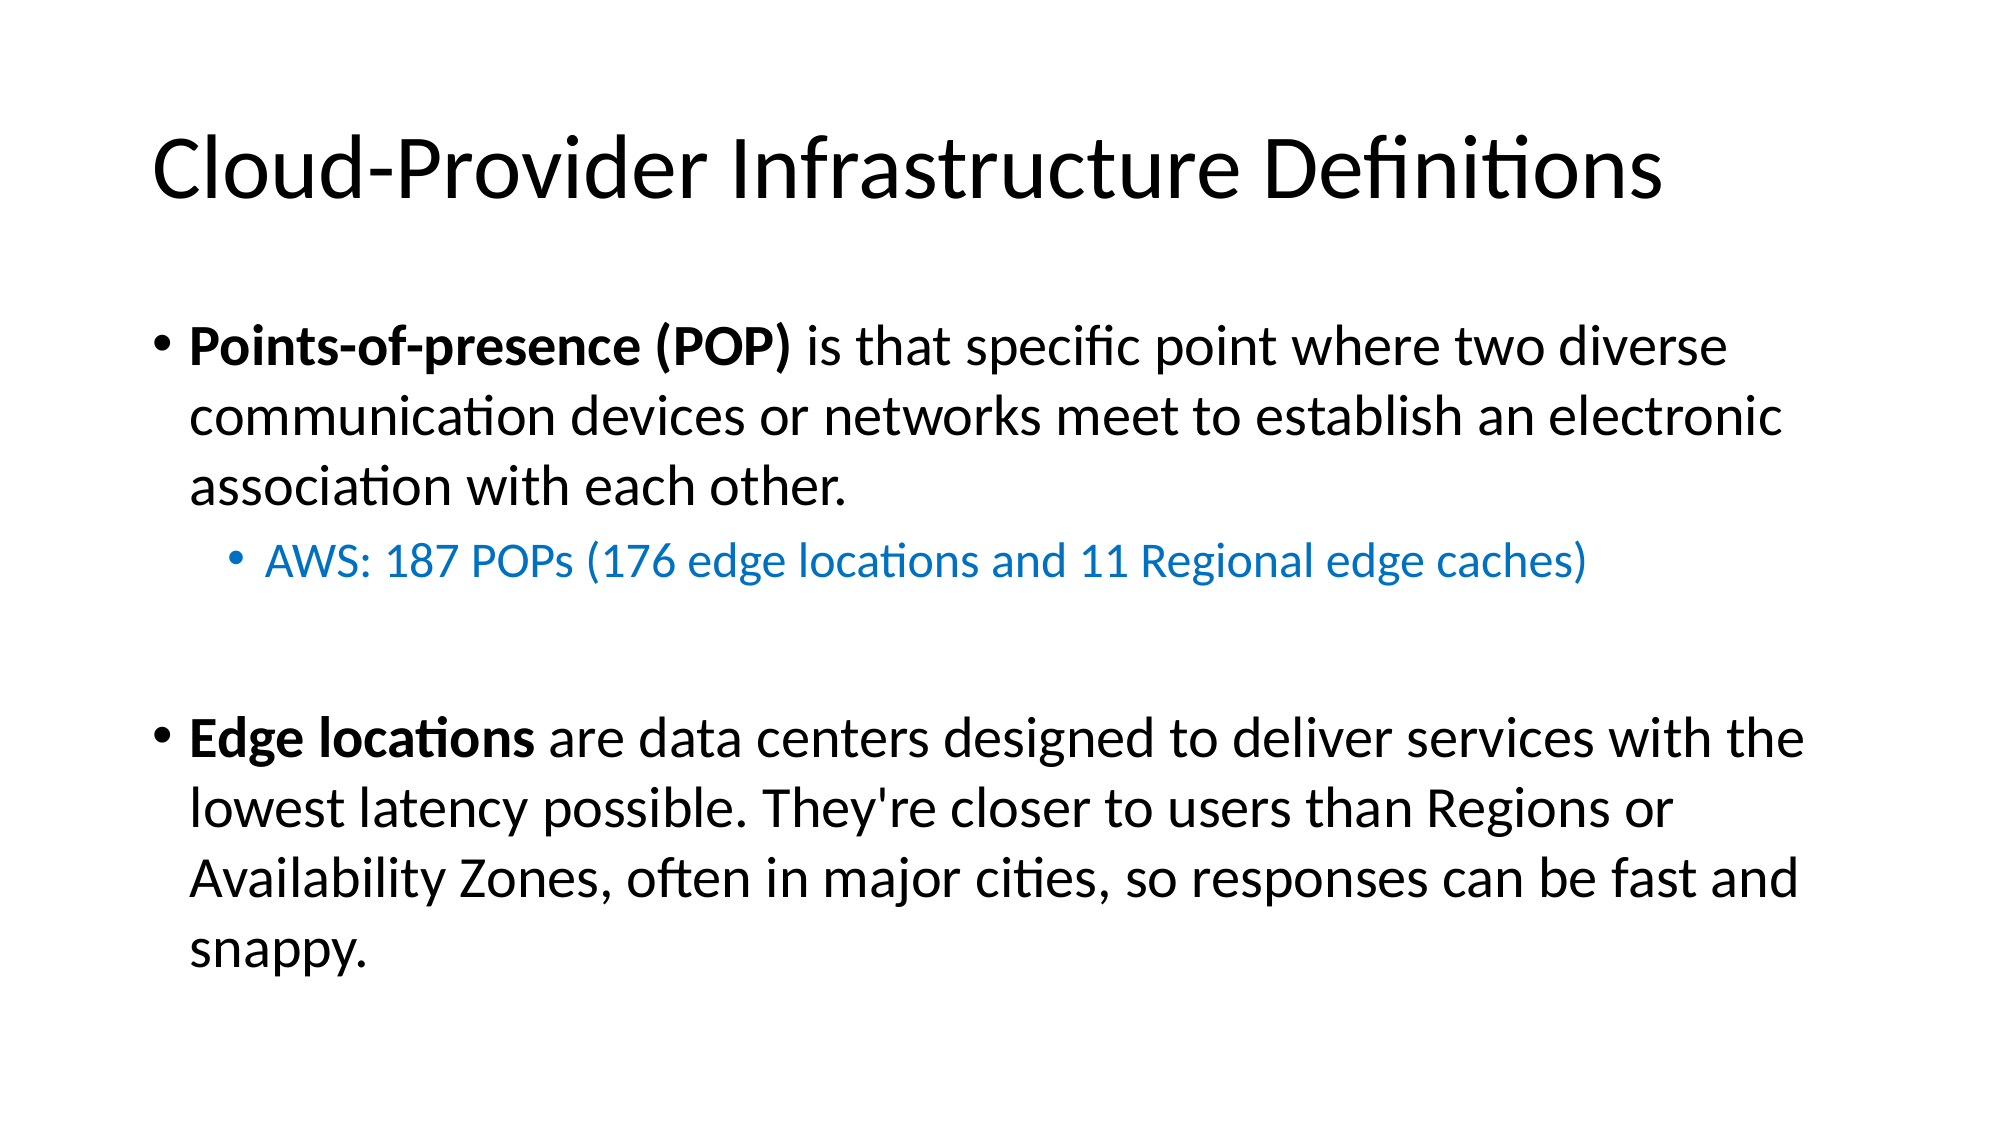

# Cloud-Provider Infrastructure Definitions
Points-of-presence (POP) is that specific point where two diverse communication devices or networks meet to establish an electronic association with each other.
AWS: 187 POPs (176 edge locations and 11 Regional edge caches)

Edge locations are data centers designed to deliver services with the lowest latency possible. They're closer to users than Regions or Availability Zones, often in major cities, so responses can be fast and snappy.